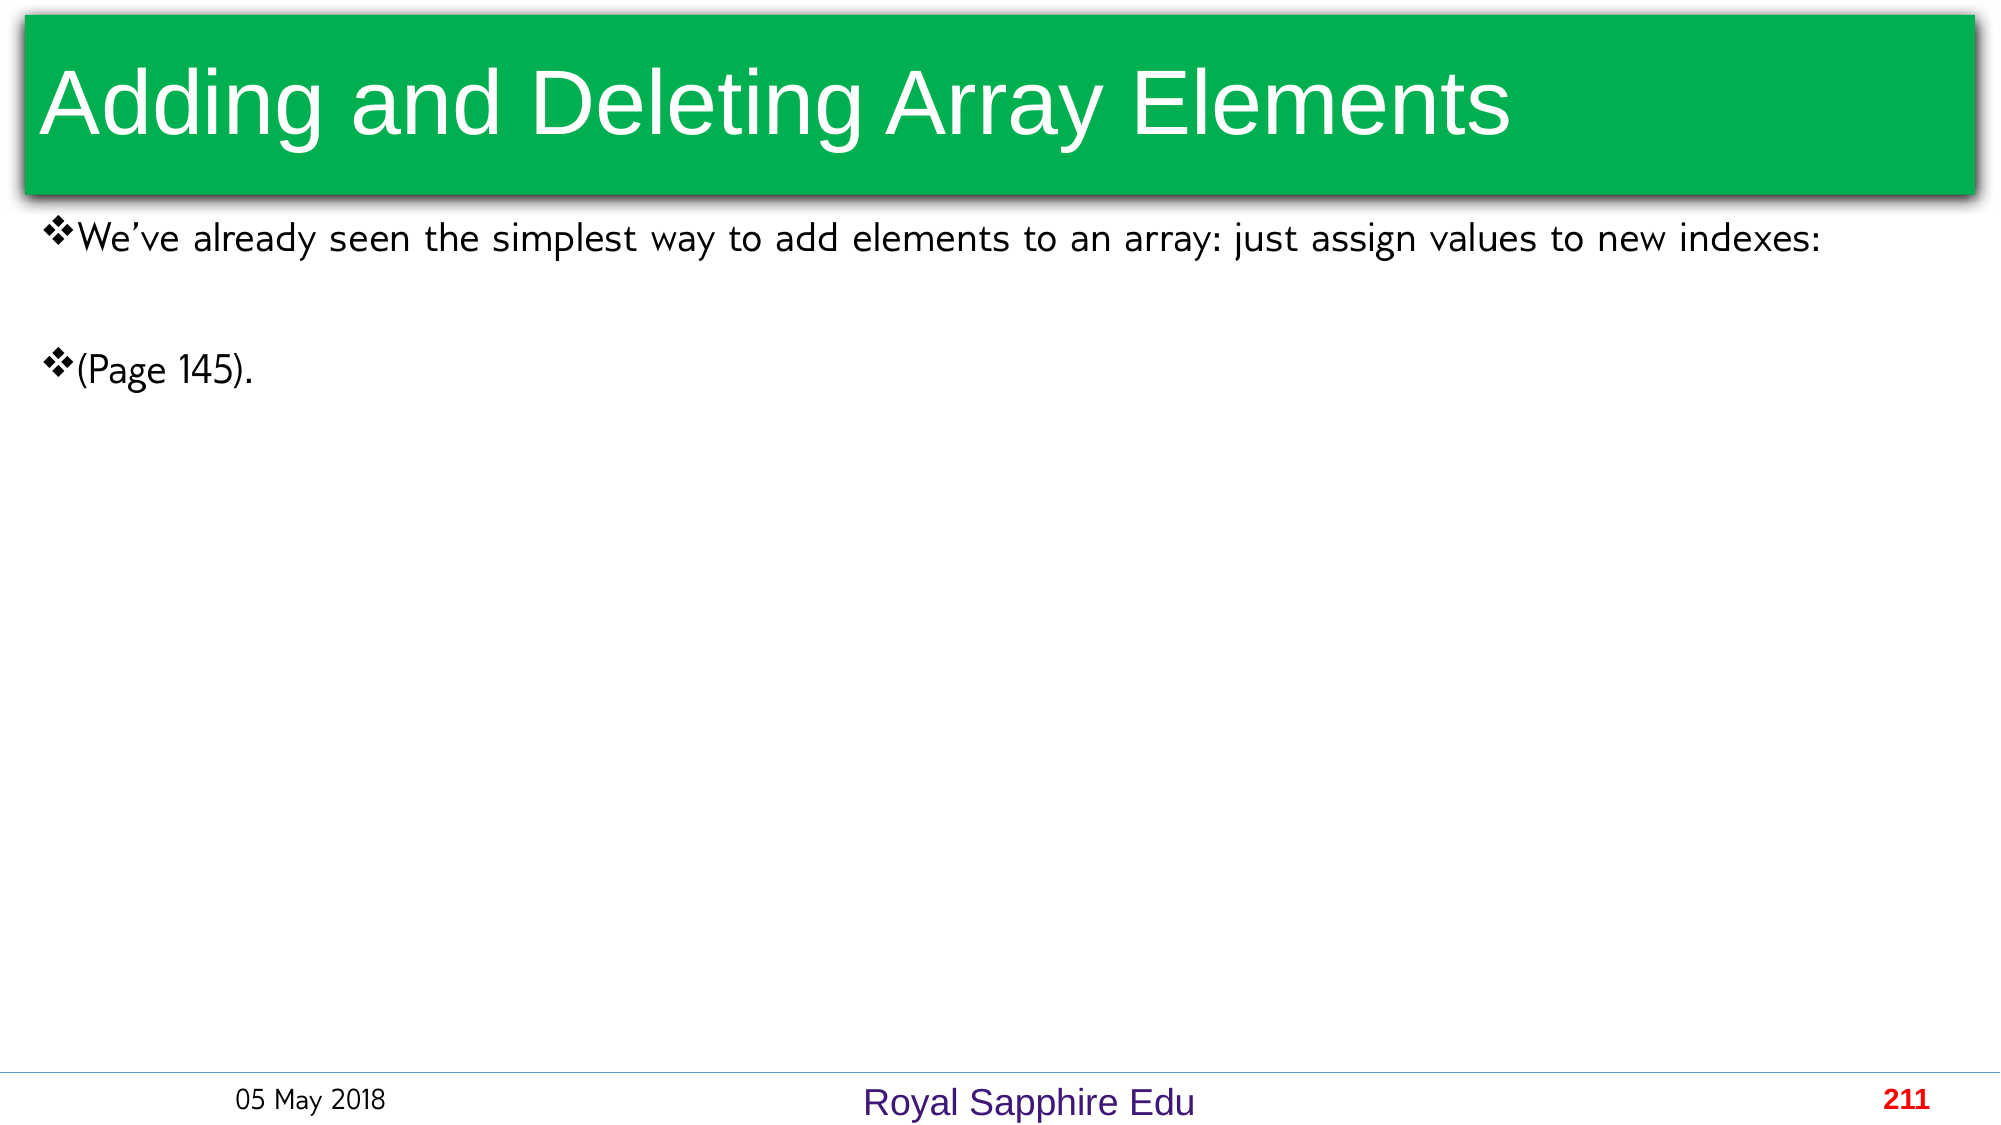

# Adding and Deleting Array Elements
We’ve already seen the simplest way to add elements to an array: just assign values to new indexes:

(Page 145).
05 May 2018
211